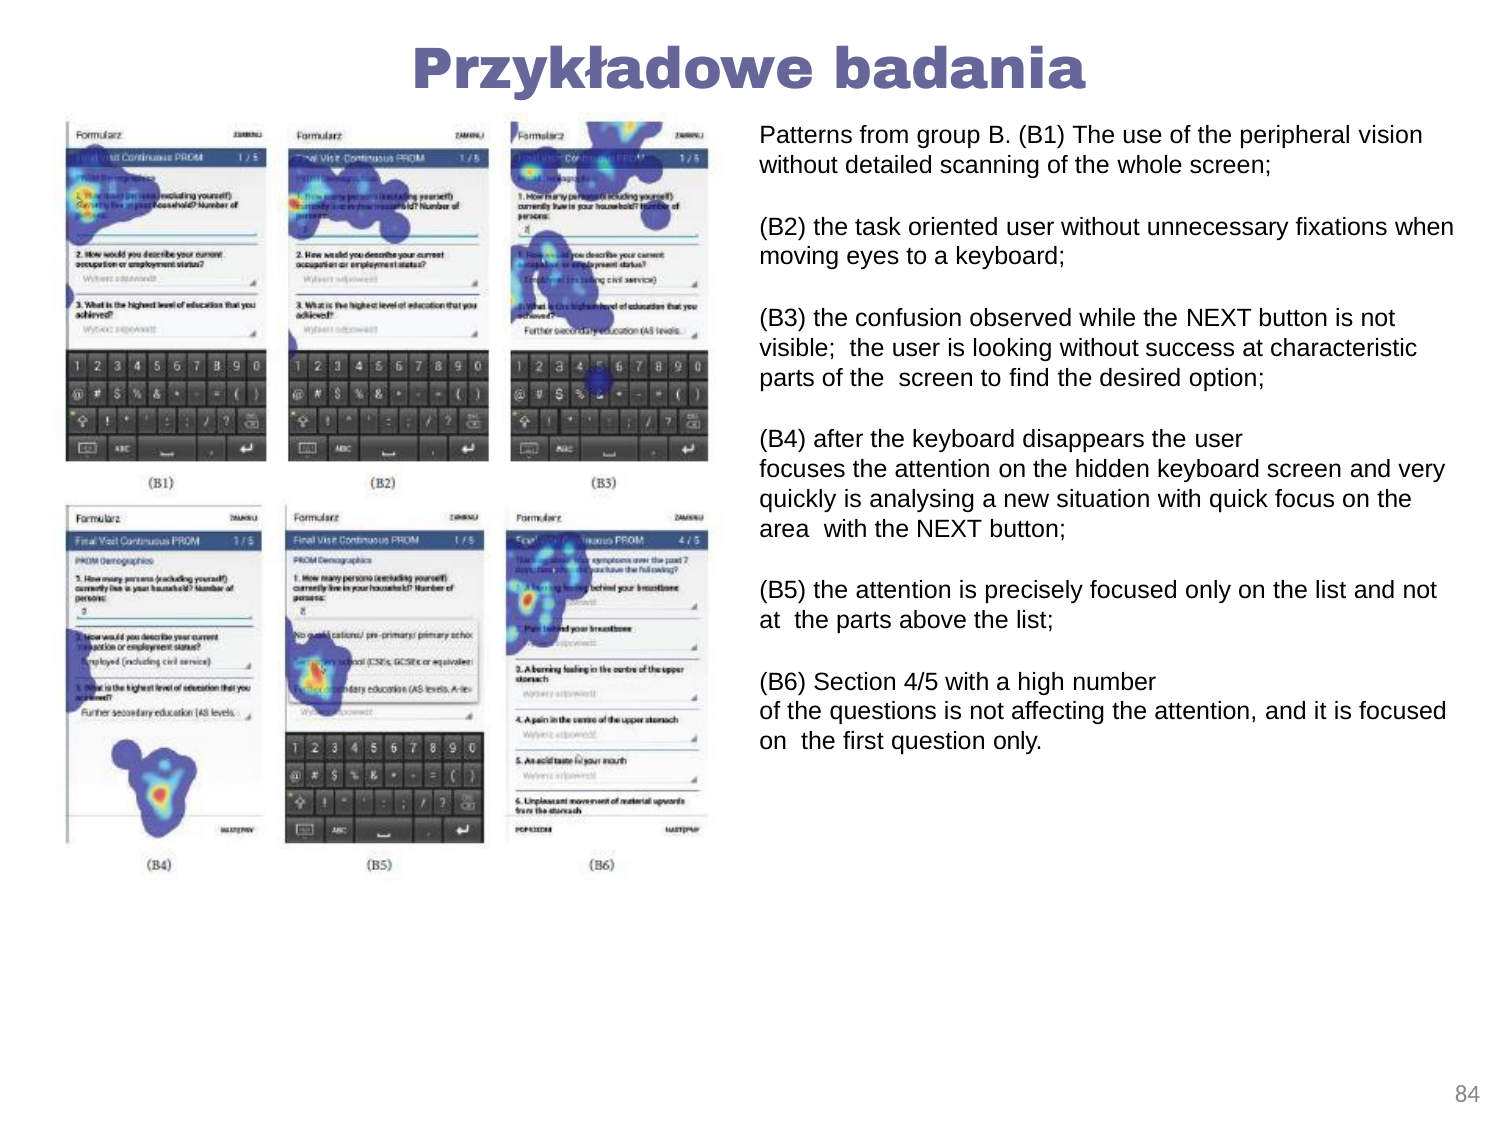

# Przykładowe badania

Patterns from group B. (B1) The use of the peripheral vision
without detailed scanning of the whole screen;

(B2) the task oriented user without unnecessary fixations when
moving eyes to a keyboard;

(B3) the confusion observed while the NEXT button is not visible;  the user is looking without success at characteristic parts of the  screen to find the desired option;

(B4) after the keyboard disappears the user
focuses the attention on the hidden keyboard screen and very  quickly is analysing a new situation with quick focus on the area  with the NEXT button;

(B5) the attention is precisely focused only on the list and not at  the parts above the list;

(B6) Section 4/5 with a high number
of the questions is not affecting the attention, and it is focused on  the first question only.
84